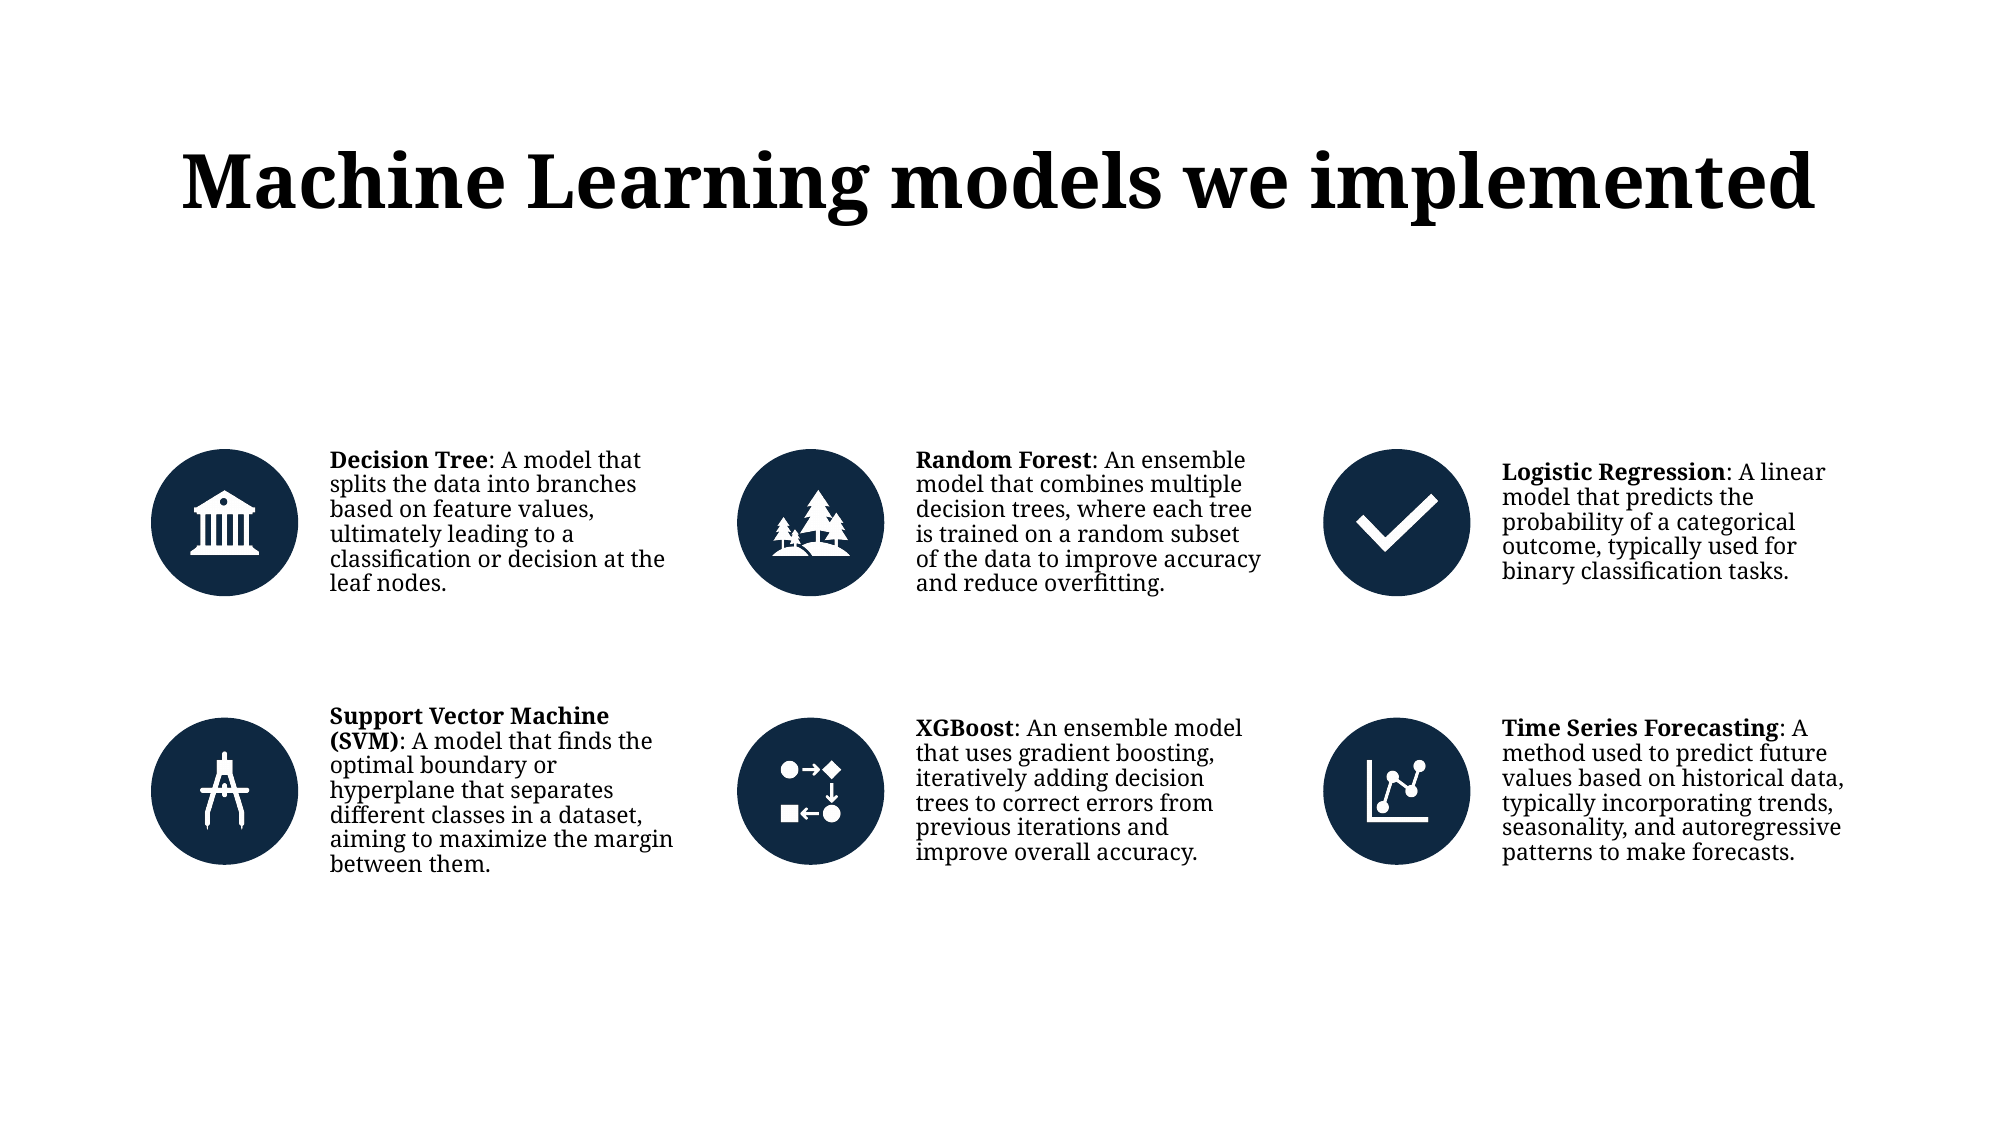

# Machine Learning models we implemented
Decision Tree: A model that splits the data into branches based on feature values, ultimately leading to a classification or decision at the leaf nodes.
Random Forest: An ensemble model that combines multiple decision trees, where each tree is trained on a random subset of the data to improve accuracy and reduce overfitting.
Logistic Regression: A linear model that predicts the probability of a categorical outcome, typically used for binary classification tasks.
Support Vector Machine (SVM): A model that finds the optimal boundary or hyperplane that separates different classes in a dataset, aiming to maximize the margin between them.
XGBoost: An ensemble model that uses gradient boosting, iteratively adding decision trees to correct errors from previous iterations and improve overall accuracy.
Time Series Forecasting: A method used to predict future values based on historical data, typically incorporating trends, seasonality, and autoregressive patterns to make forecasts.